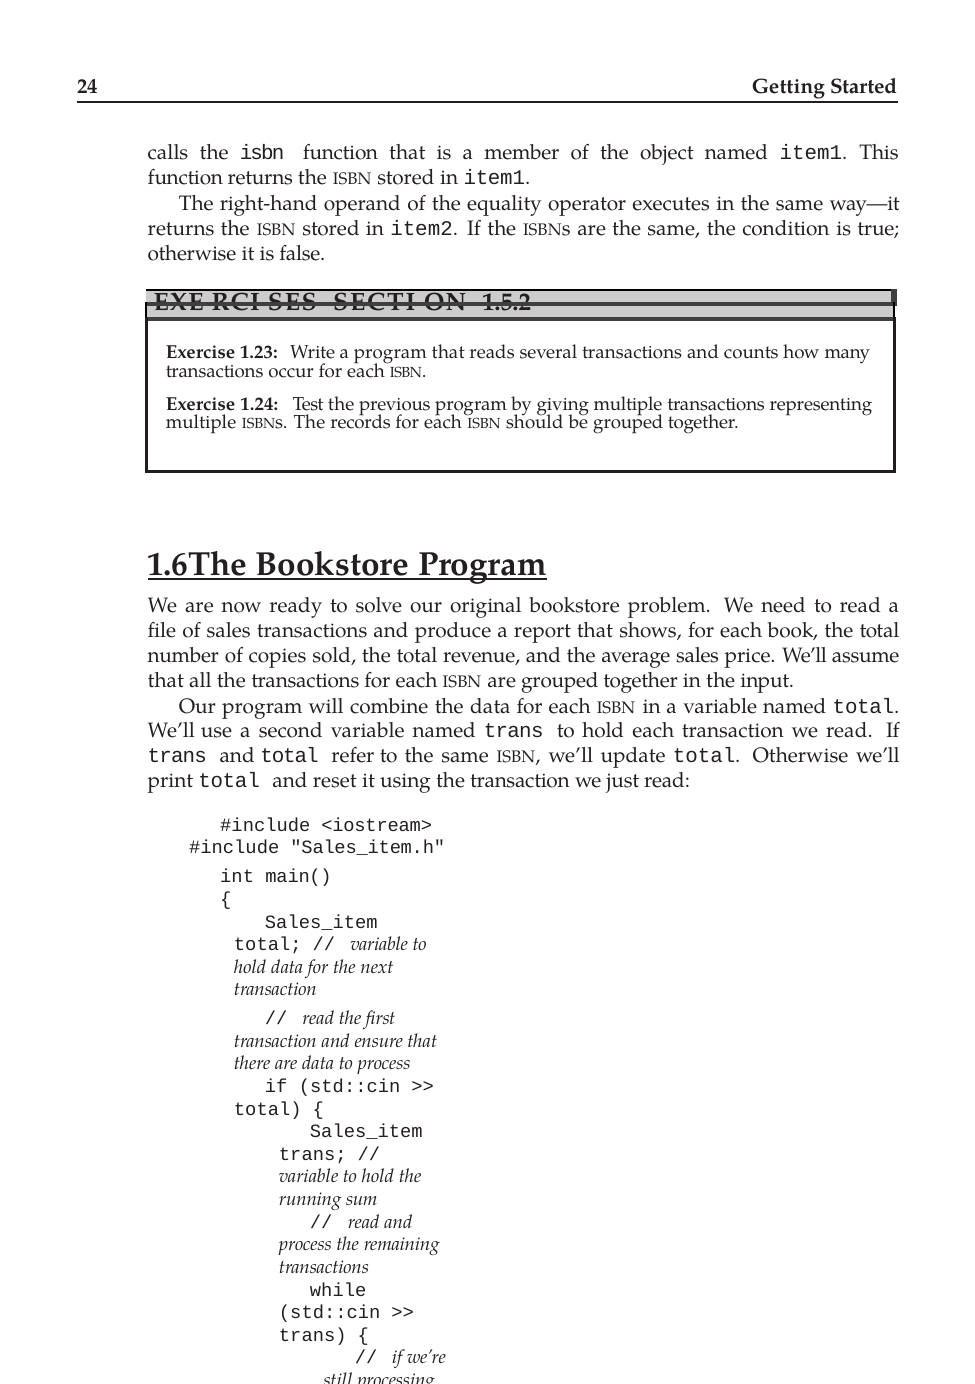

24
Getting Started

calls the isbn function that is a member of the object named item1. This function returns the ISBN stored in item1.
The right-hand operand of the equality operator executes in the same way—it returns the ISBN stored in item2. If the ISBNs are the same, the condition is true; otherwise it is false.
|  |
| --- |
| Exe rci ses Secti on 1.5.2 |
| Exercise 1.23: Write a program that reads several transactions and counts how many transactions occur for each ISBN. Exercise 1.24: Test the previous program by giving multiple transactions representing multiple ISBNs. The records for each ISBN should be grouped together. |
1.6	The Bookstore Program
We are now ready to solve our original bookstore problem. We need to read a file of sales transactions and produce a report that shows, for each book, the total number of copies sold, the total revenue, and the average sales price. We’ll assume that all the transactions for each ISBN are grouped together in the input.
Our program will combine the data for each ISBN in a variable named total. We’ll use a second variable named trans to hold each transaction we read. If trans and total refer to the same ISBN, we’ll update total. Otherwise we’ll print total and reset it using the transaction we just read:
#include <iostream> #include "Sales_item.h"
int main()
{
Sales_item total; // variable to hold data for the next transaction
// read the first transaction and ensure that there are data to process
if (std::cin >> total) {
Sales_item trans; // variable to hold the running sum
// read and process the remaining transactions
while (std::cin >> trans) {
// if we’re still processing the same book
if (total.isbn() == trans.isbn())
total += trans; // update the running total
else {
// print results for the previous book
std::cout << total << std::endl;
total = trans;	// total now refers to the next book
}
}
std::cout << total << std::endl; // print the last transaction
} else {